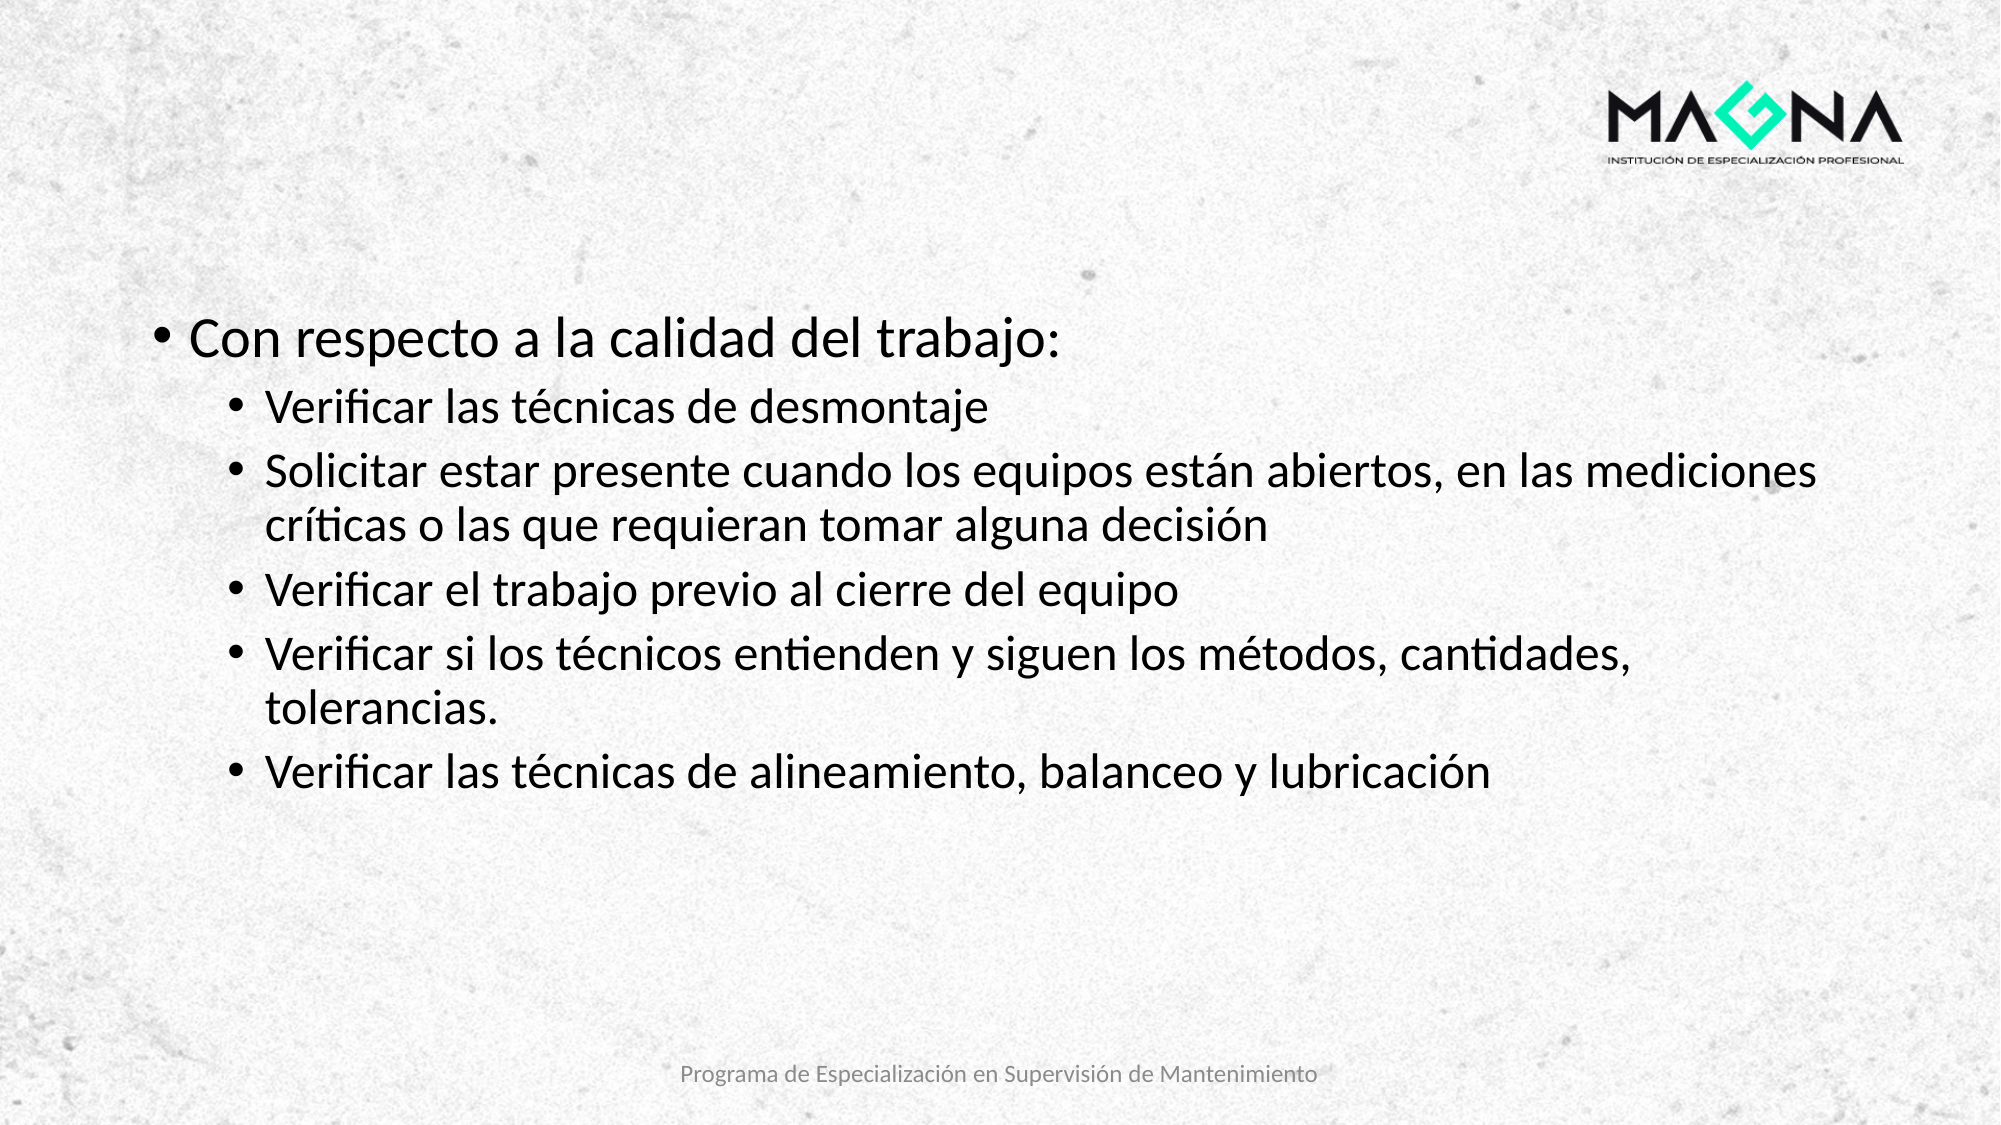

#
Con respecto a la calidad del trabajo:
Verificar las técnicas de desmontaje
Solicitar estar presente cuando los equipos están abiertos, en las mediciones críticas o las que requieran tomar alguna decisión
Verificar el trabajo previo al cierre del equipo
Verificar si los técnicos entienden y siguen los métodos, cantidades, tolerancias.
Verificar las técnicas de alineamiento, balanceo y lubricación